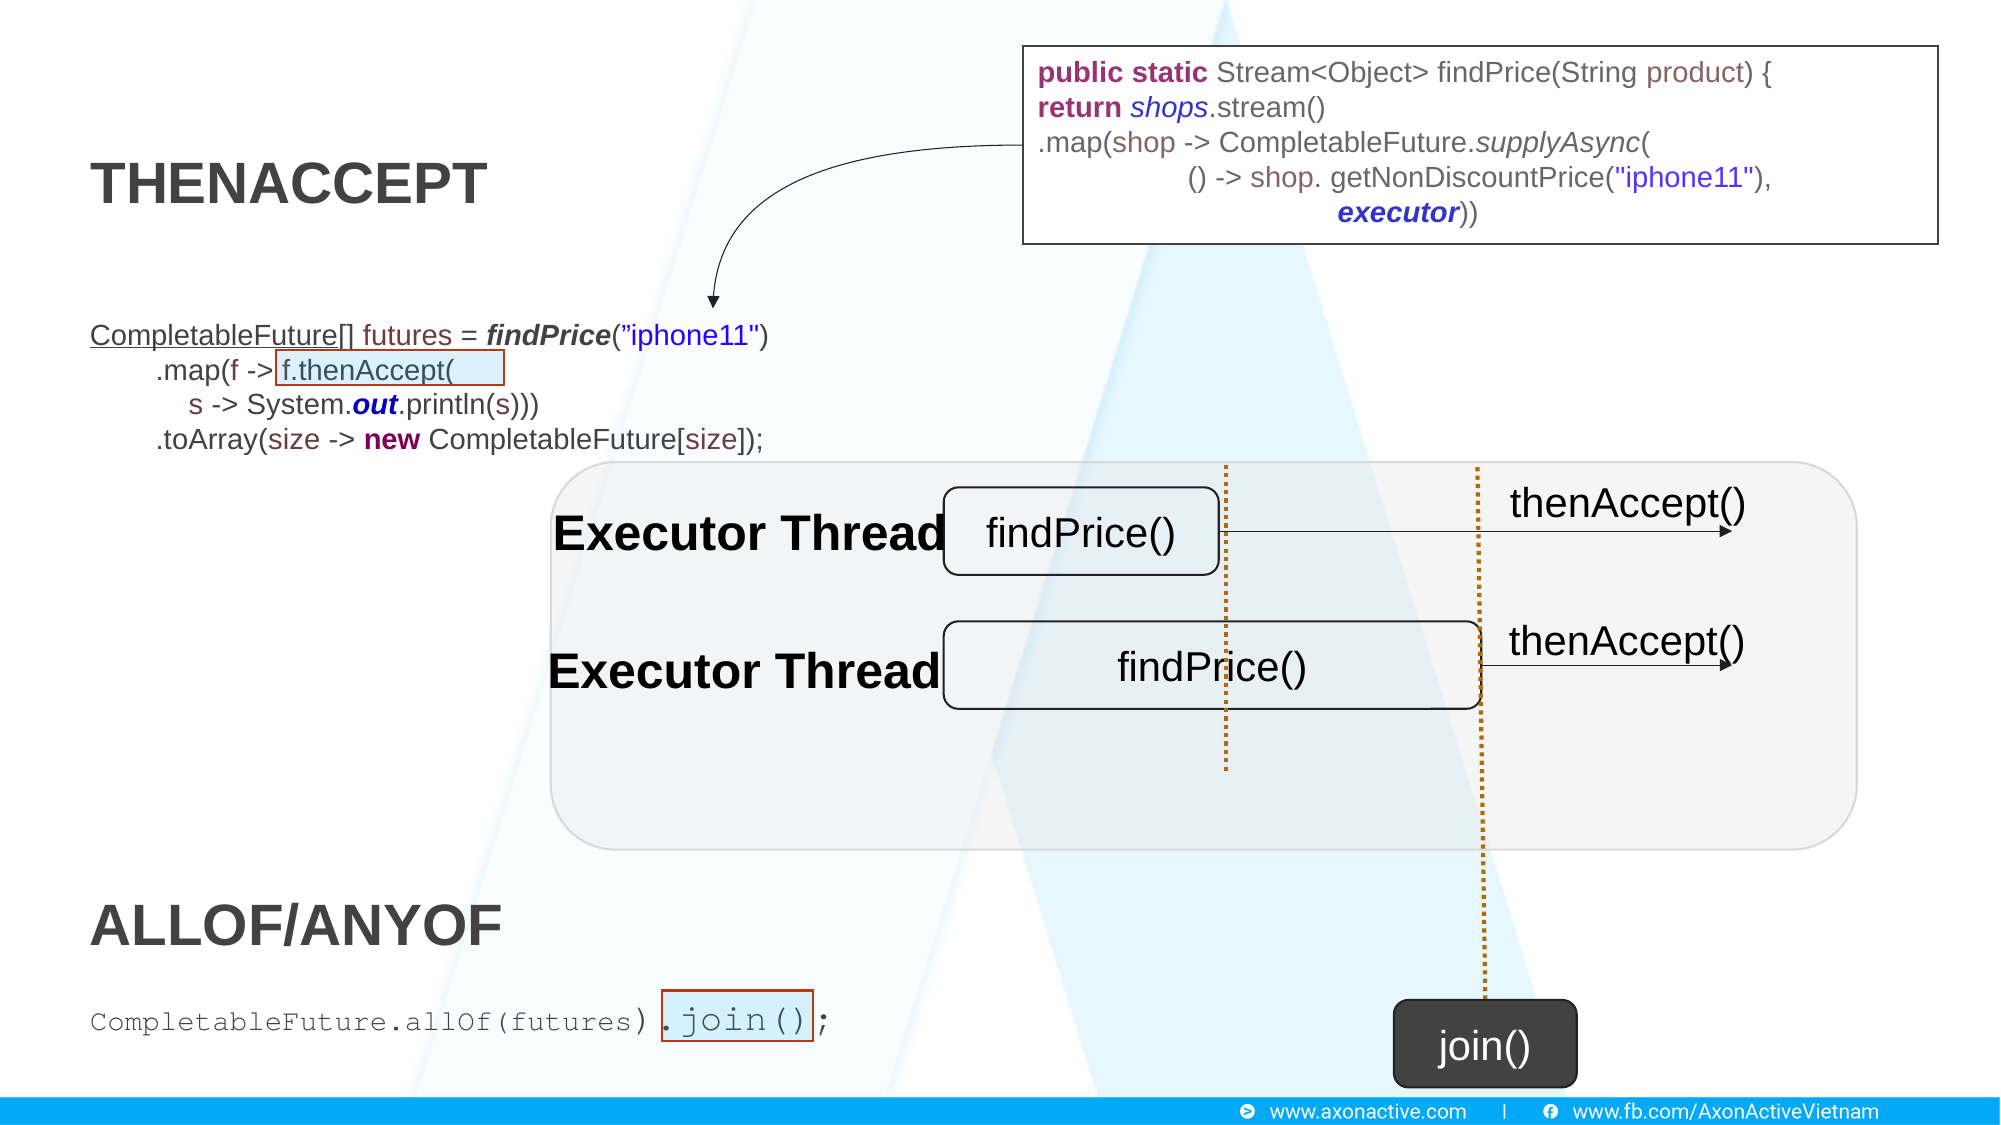

public static Stream<Object> findPrice(String product) {
return shops.stream()
.map(shop -> CompletableFuture.supplyAsync(
	() -> shop. getNonDiscountPrice("iphone11"), 			executor))

THENACCEPT
CompletableFuture[] futures = findPrice(”iphone11")
        .map(f -> f.thenAccept(
            s -> System.out.println(s)))
        .toArray(size -> new CompletableFuture[size]);

thenAccept()

Executor Thread
findPrice()
thenAccept()
findPrice()
Executor Thread
ALLOF/ANYOF
CompletableFuture.allOf(futures).join();

join()